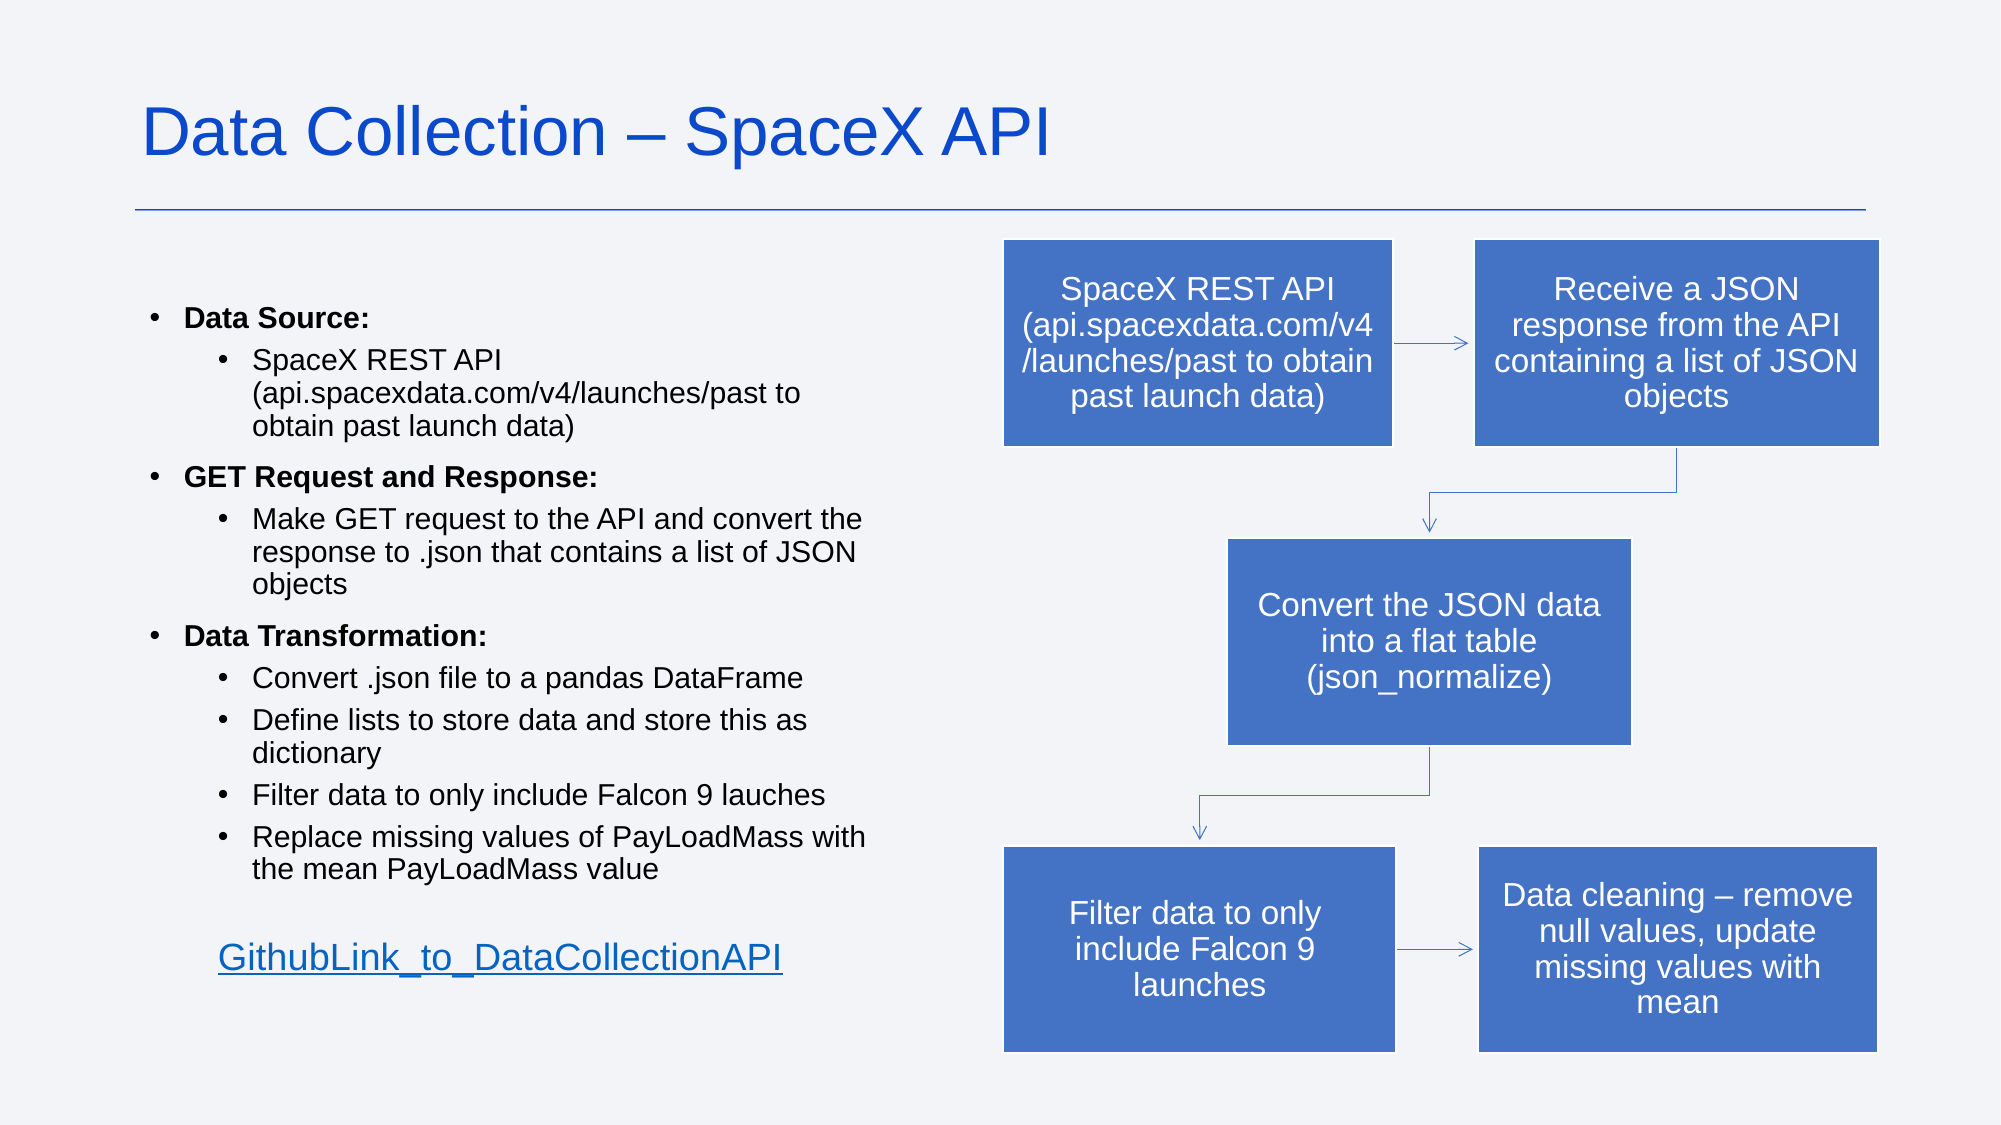

Data Collection – SpaceX API

SpaceX REST API (api.spacexdata.com/v4/launches/past to obtain past launch data)

Receive a JSON response from the API containing a list of JSON objects

Convert the JSON data into a flat table (json_normalize)

Filter data to only  include Falcon 9  launches
Data cleaning – remove null values, update missing values with mean
Data Source:
SpaceX REST API (api.spacexdata.com/v4/launches/past to obtain past launch data)
GET Request and Response:
Make GET request to the API and convert the response to .json that contains a list of JSON objects
Data Transformation:
Convert .json file to a pandas DataFrame
Define lists to store data and store this as dictionary
Filter data to only include Falcon 9 lauches
Replace missing values of PayLoadMass with the mean PayLoadMass value

GithubLink_to_DataCollectionAPI
8